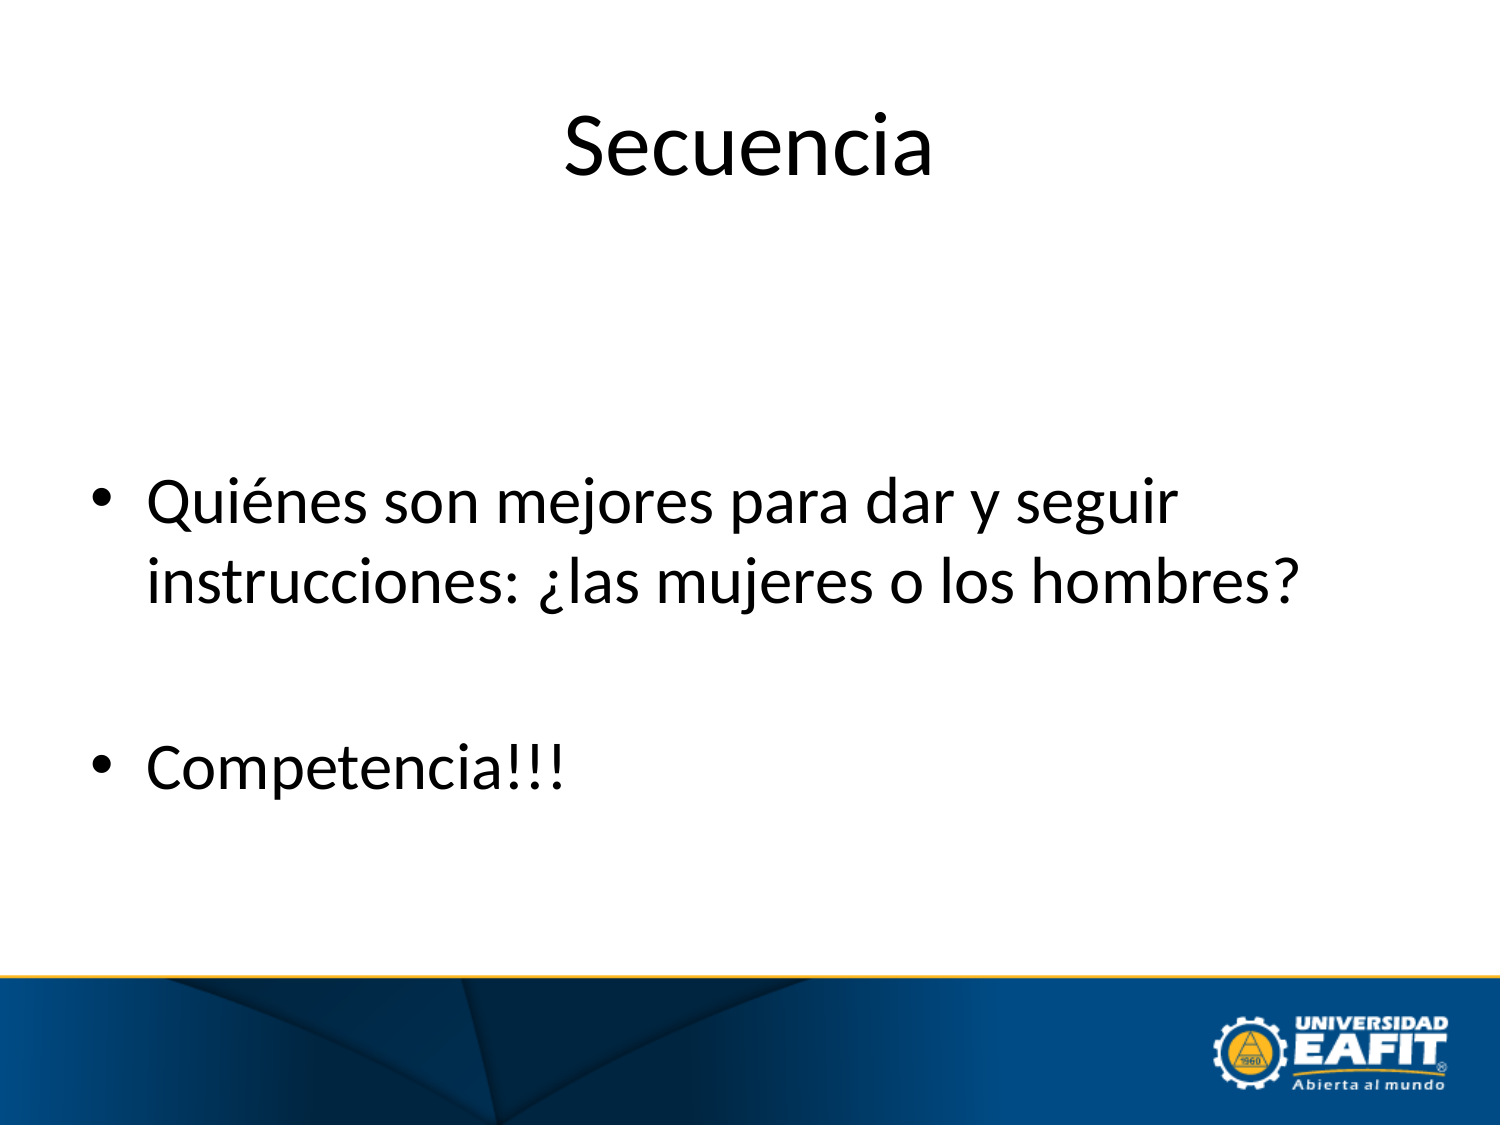

# Secuencia

Quiénes son mejores para dar y seguir instrucciones: ¿las mujeres o los hombres?

Competencia!!!